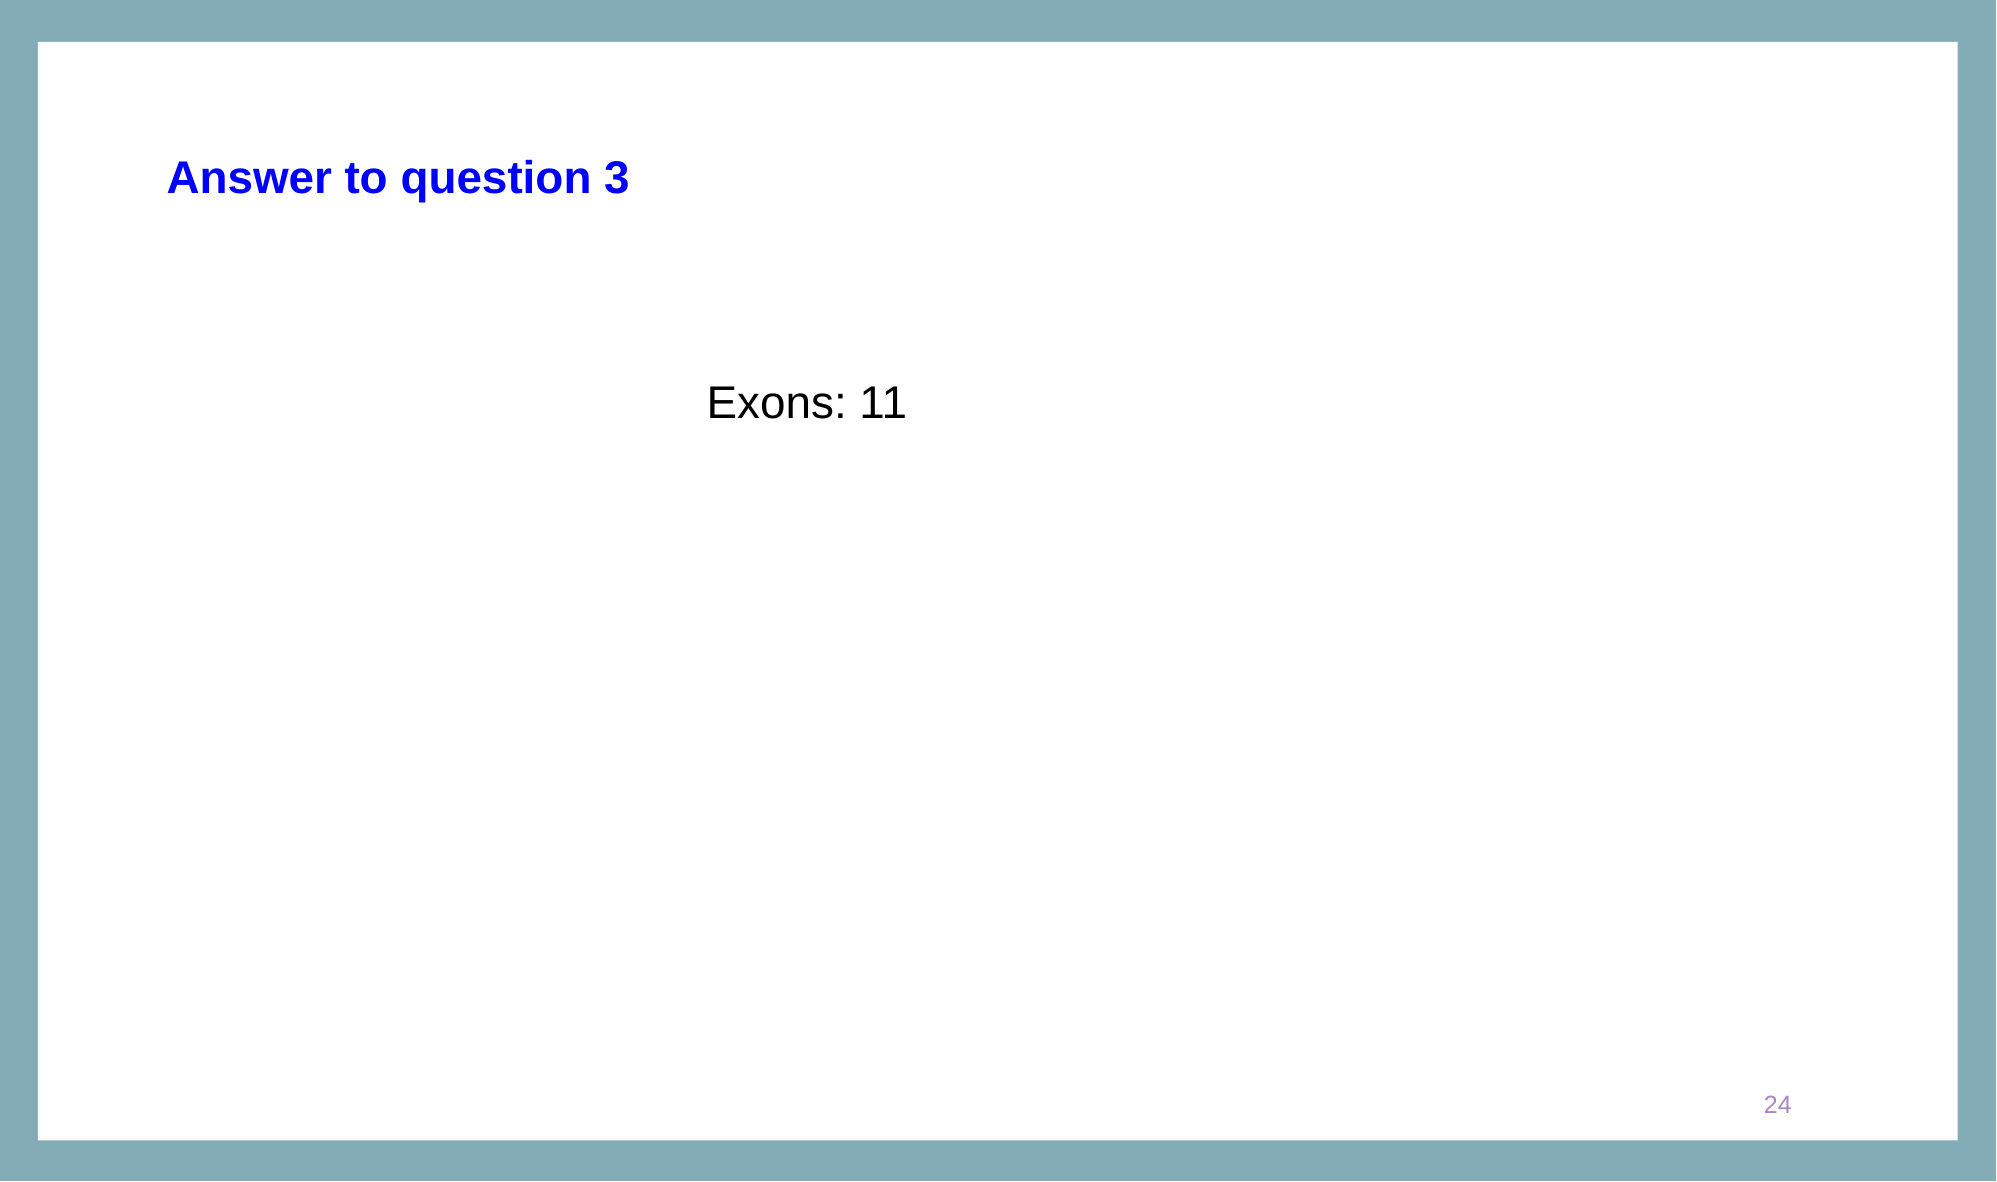

Answer to question 3
Exons: 11
24